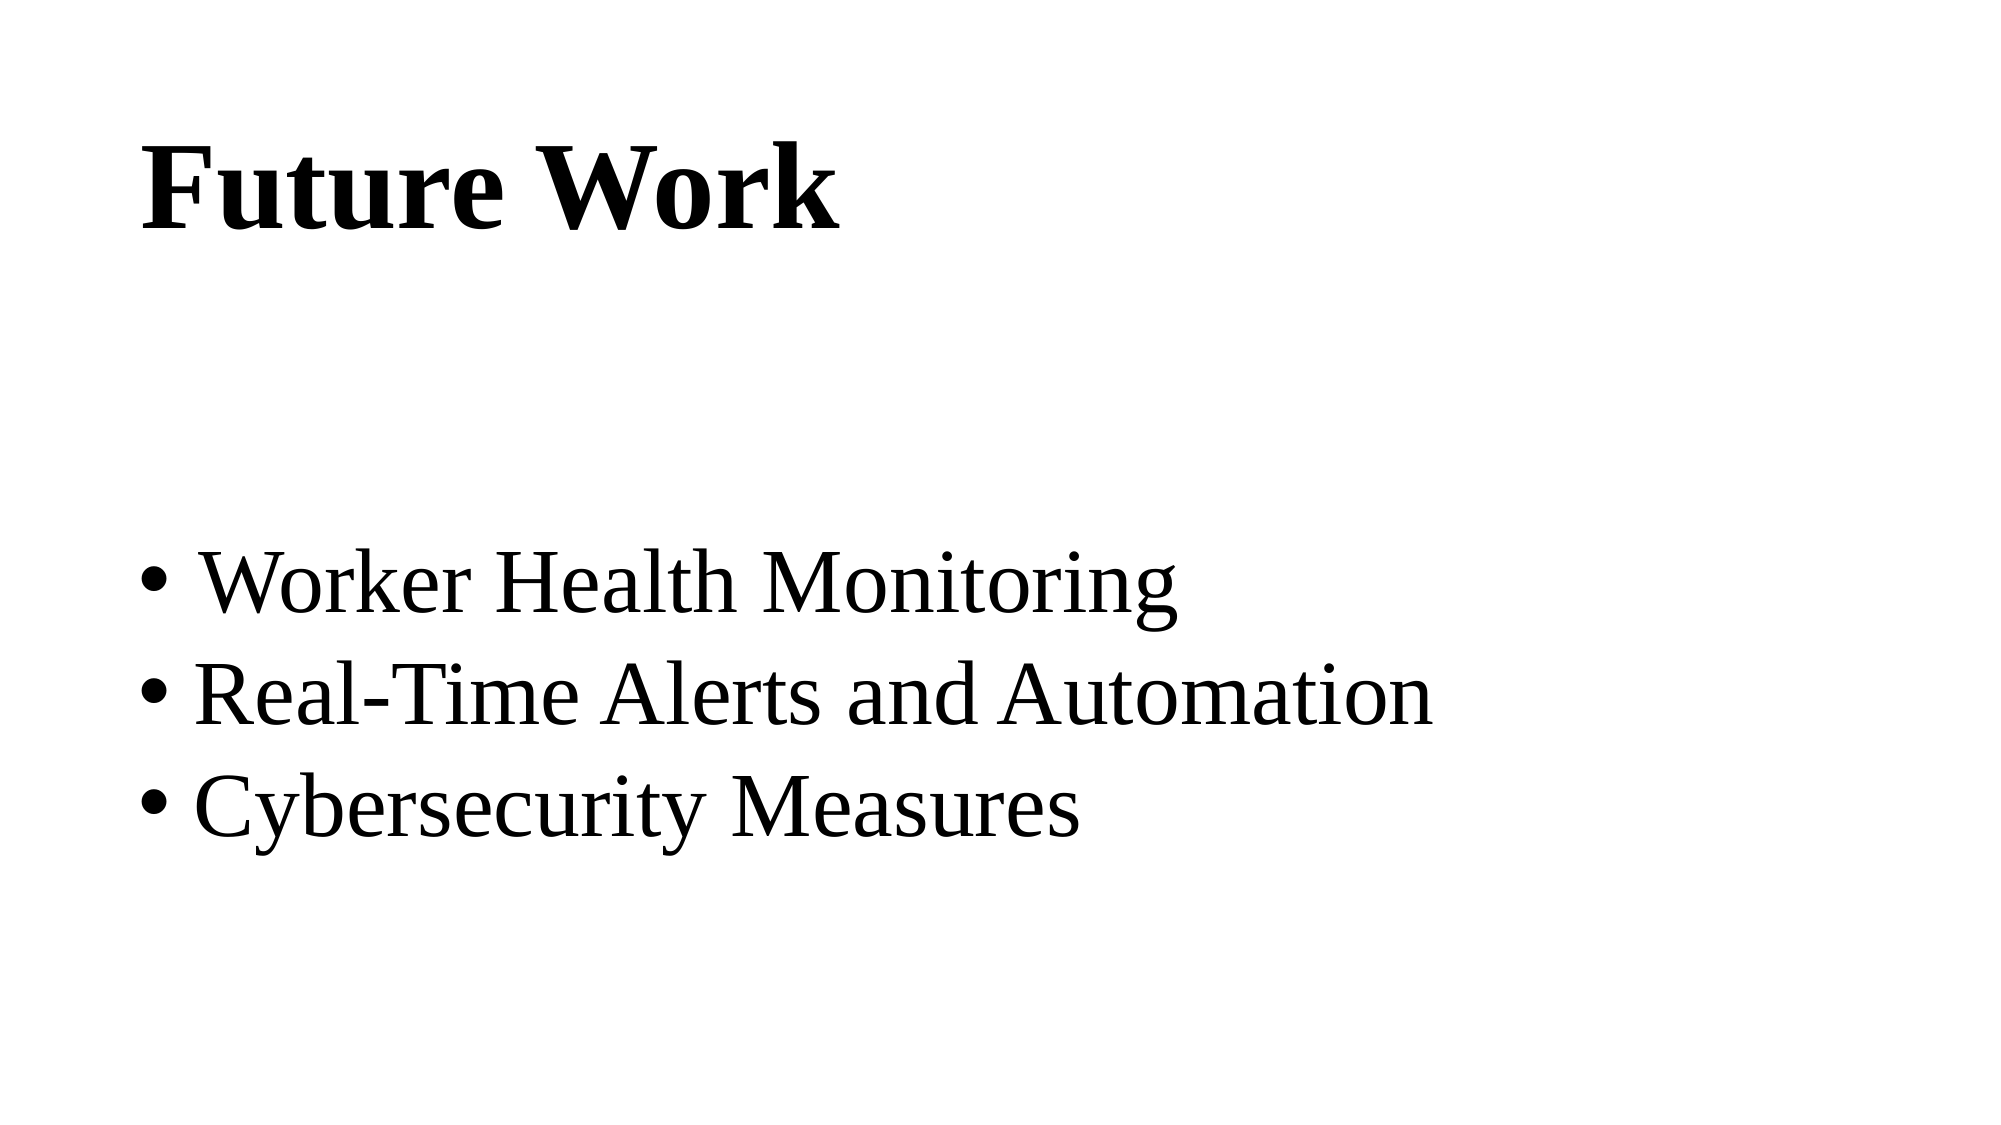

# Future Work
 Worker Health Monitoring
 Real-Time Alerts and Automation
 Cybersecurity Measures